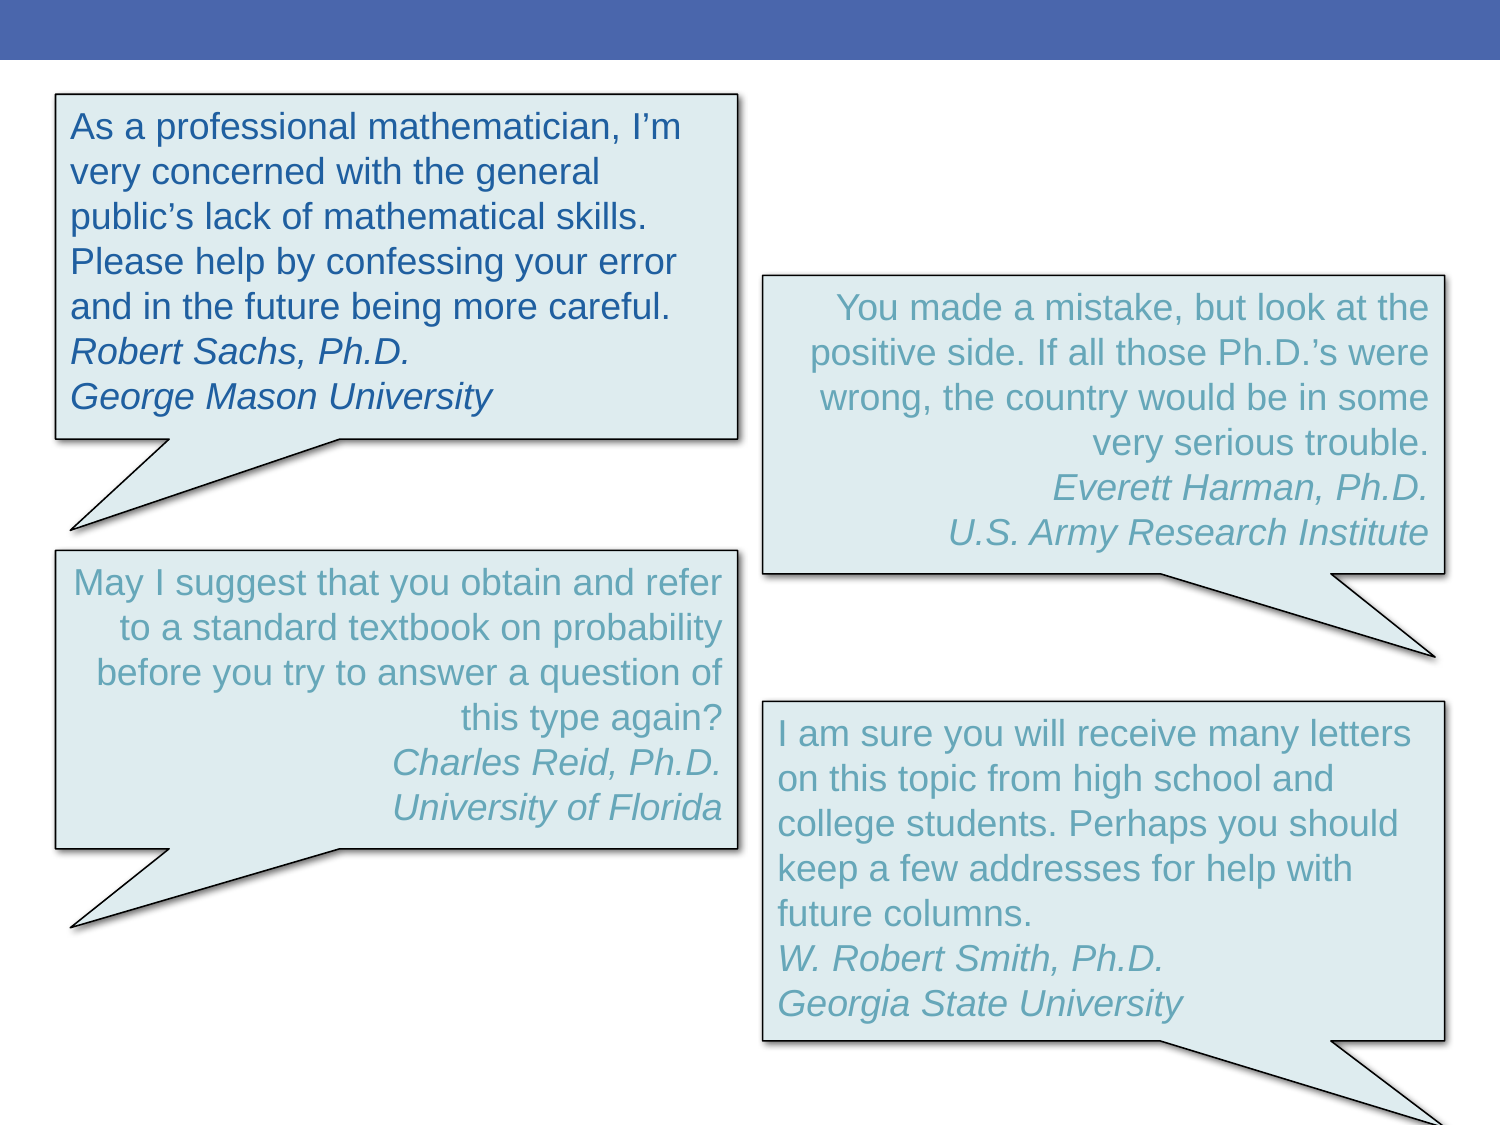

As a professional mathematician, I’m very concerned with the general public’s lack of mathematical skills. Please help by confessing your error and in the future being more careful.
Robert Sachs, Ph.D.
George Mason University
You made a mistake, but look at the positive side. If all those Ph.D.’s were wrong, the country would be in some very serious trouble.
Everett Harman, Ph.D.
U.S. Army Research Institute
May I suggest that you obtain and refer to a standard textbook on probability before you try to answer a question of this type again?
Charles Reid, Ph.D.
University of Florida
I am sure you will receive many letters on this topic from high school and college students. Perhaps you should keep a few addresses for help with future columns.
W. Robert Smith, Ph.D.
Georgia State University